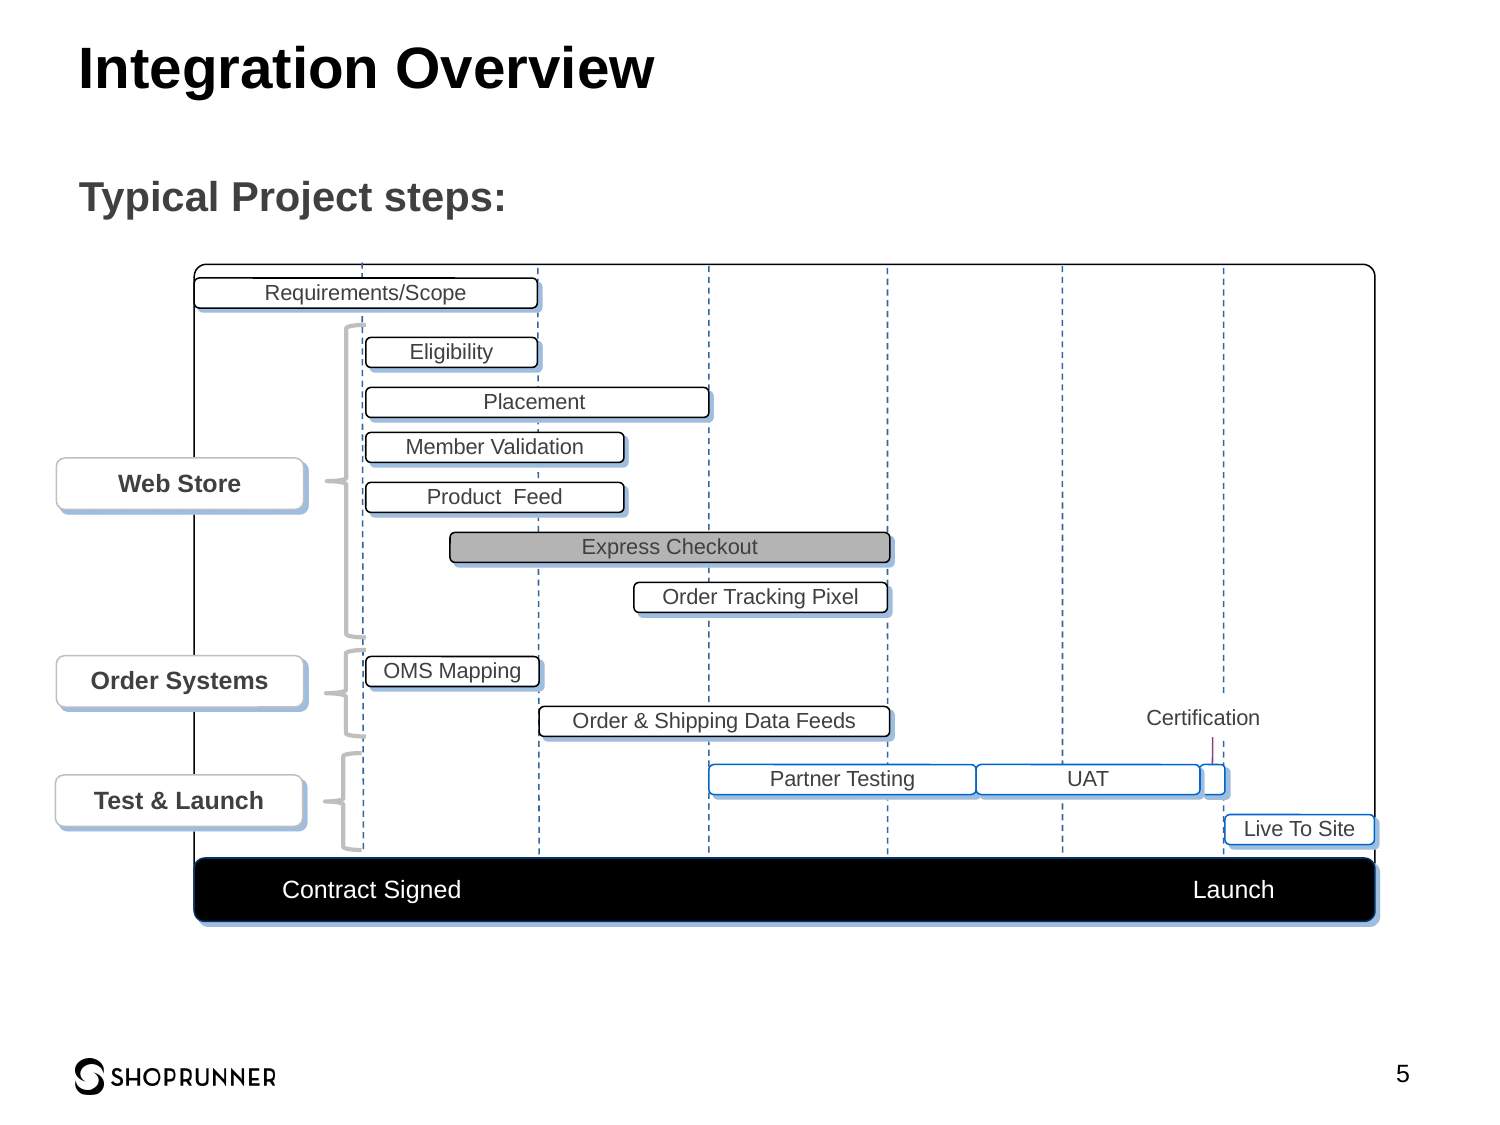

Integration Overview
Typical Project steps:

Requirements/Scope

Eligibility
Placement
Member Validation
Web Store
Product  Feed
Express Checkout
Order Tracking Pixel

Order Systems
OMS Mapping
Certification
Order & Shipping Data Feeds

UAT
Partner Testing
Test & Launch
Live To Site
          Contract Signed               		     	                                 Launch
5